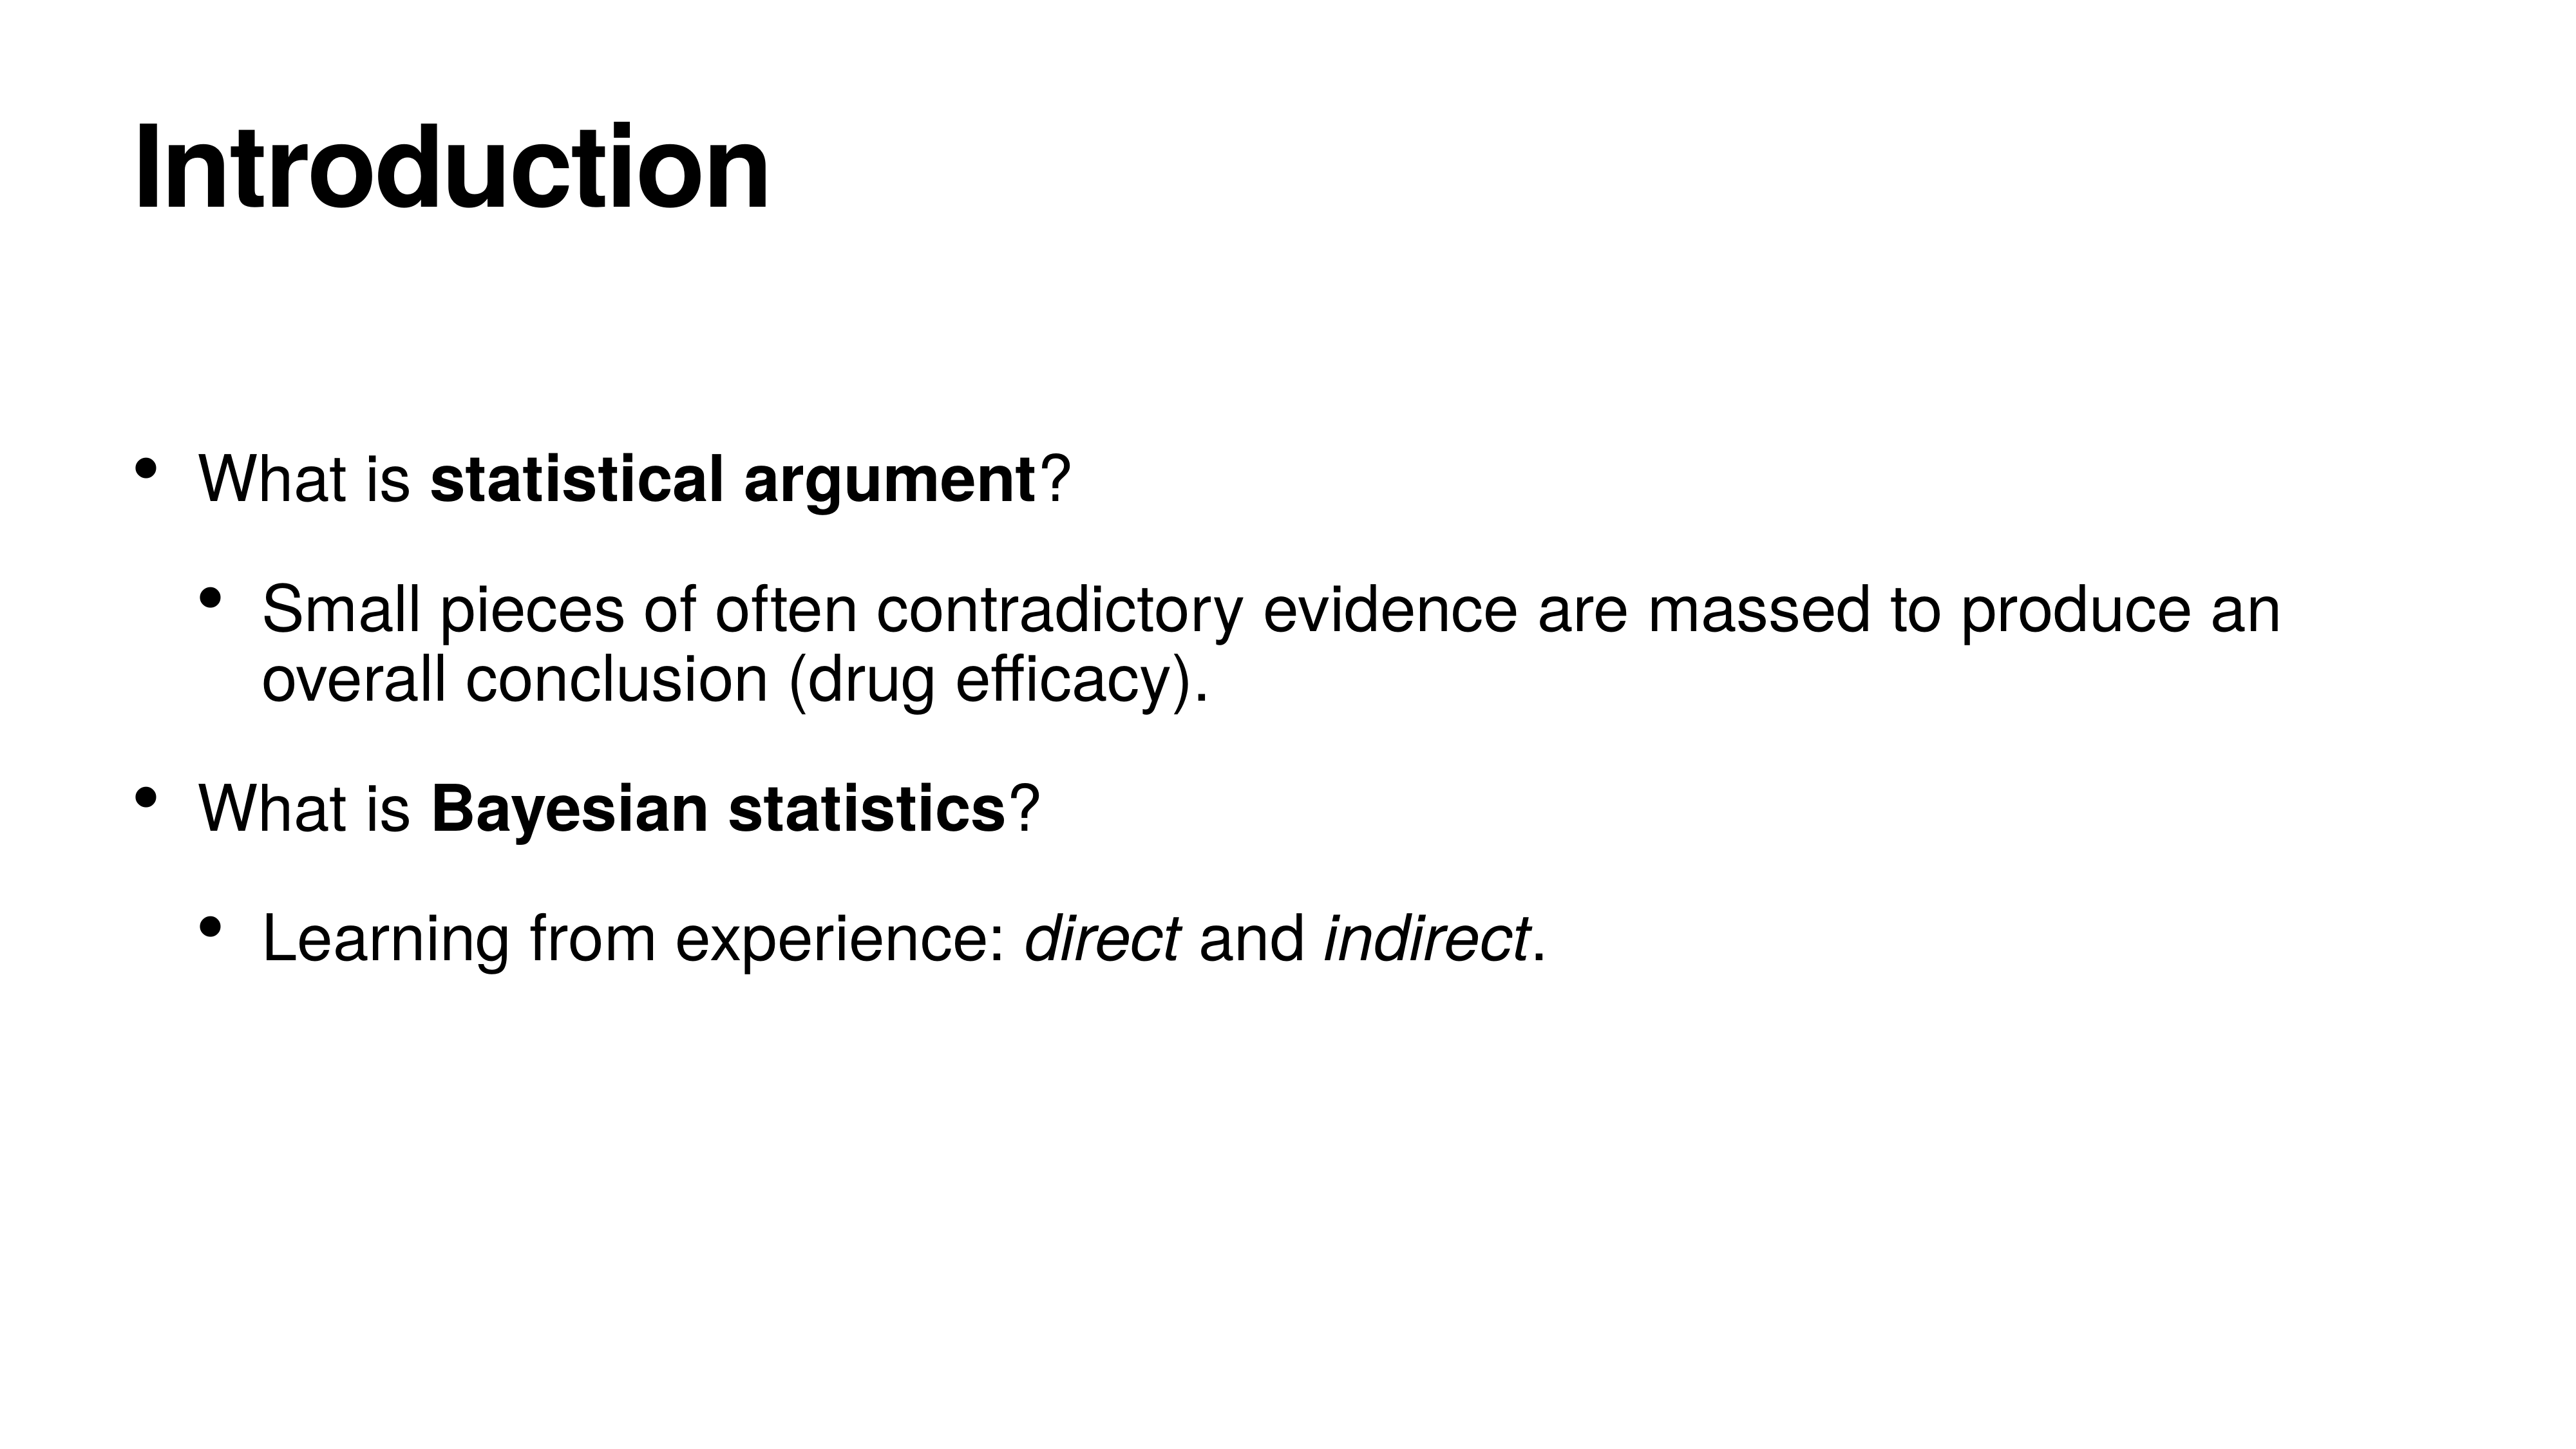

# Introduction
What is statistical argument?
Small pieces of often contradictory evidence are massed to produce an overall conclusion (drug efficacy).
What is Bayesian statistics?
Learning from experience: direct and indirect.